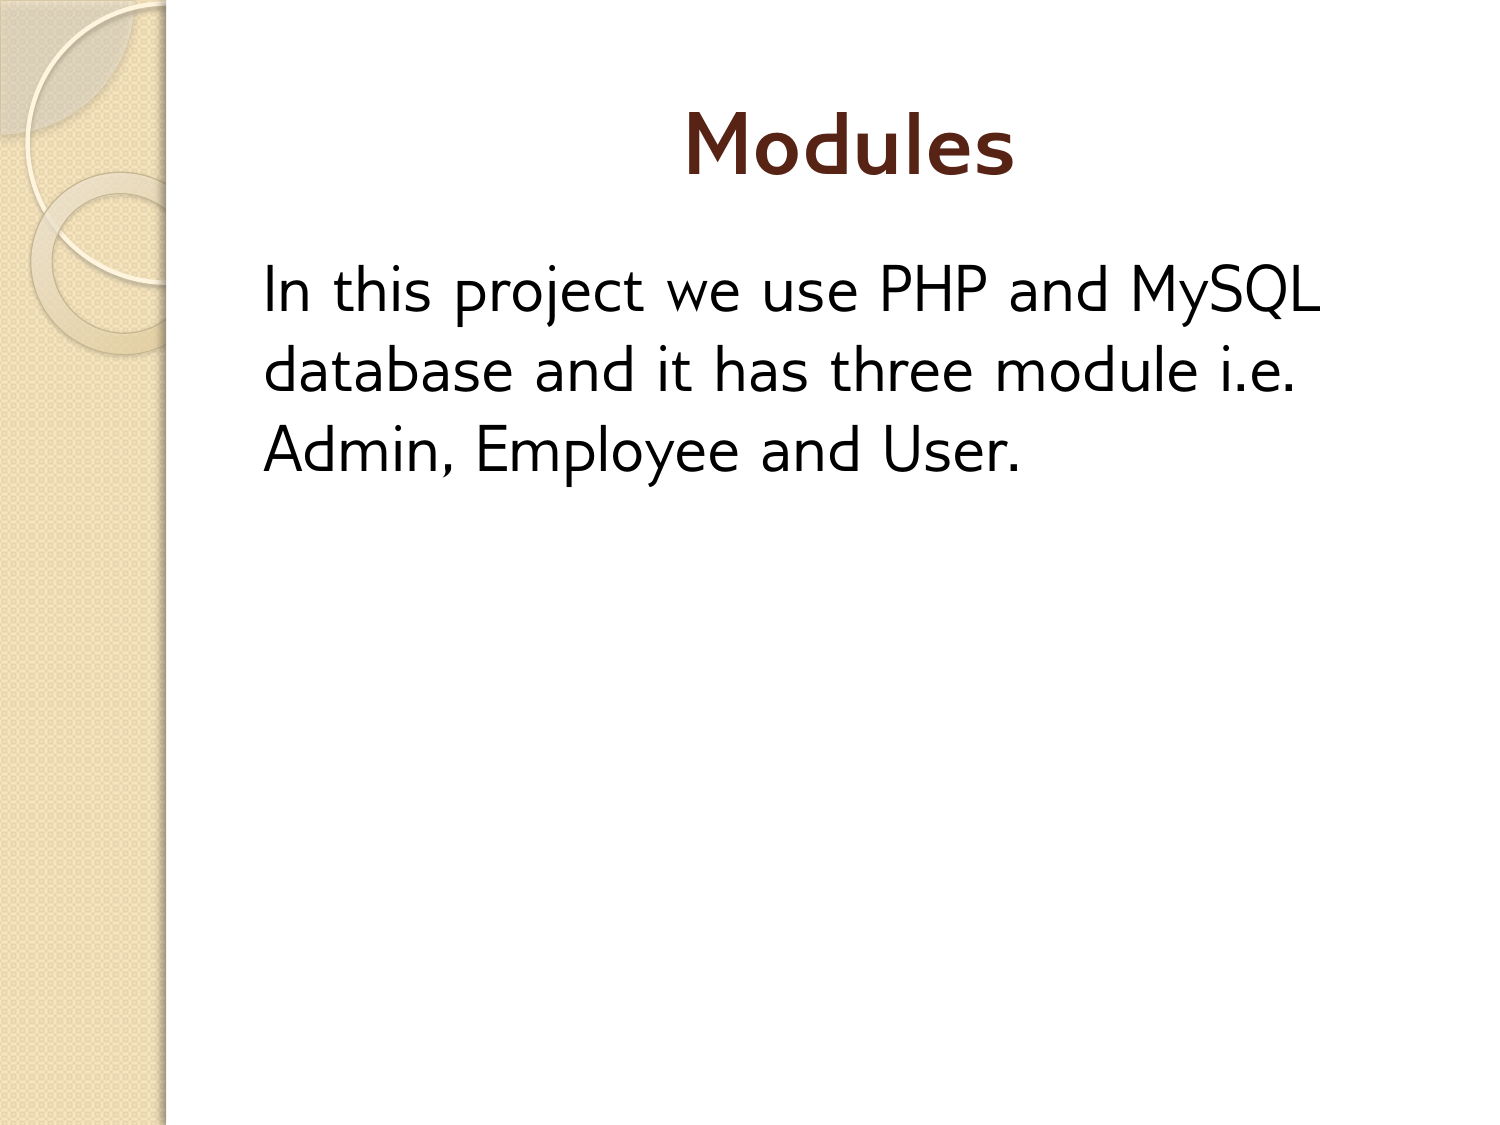

# Modules
In this project we use PHP and MySQL database and it has three module i.e. Admin, Employee and User.